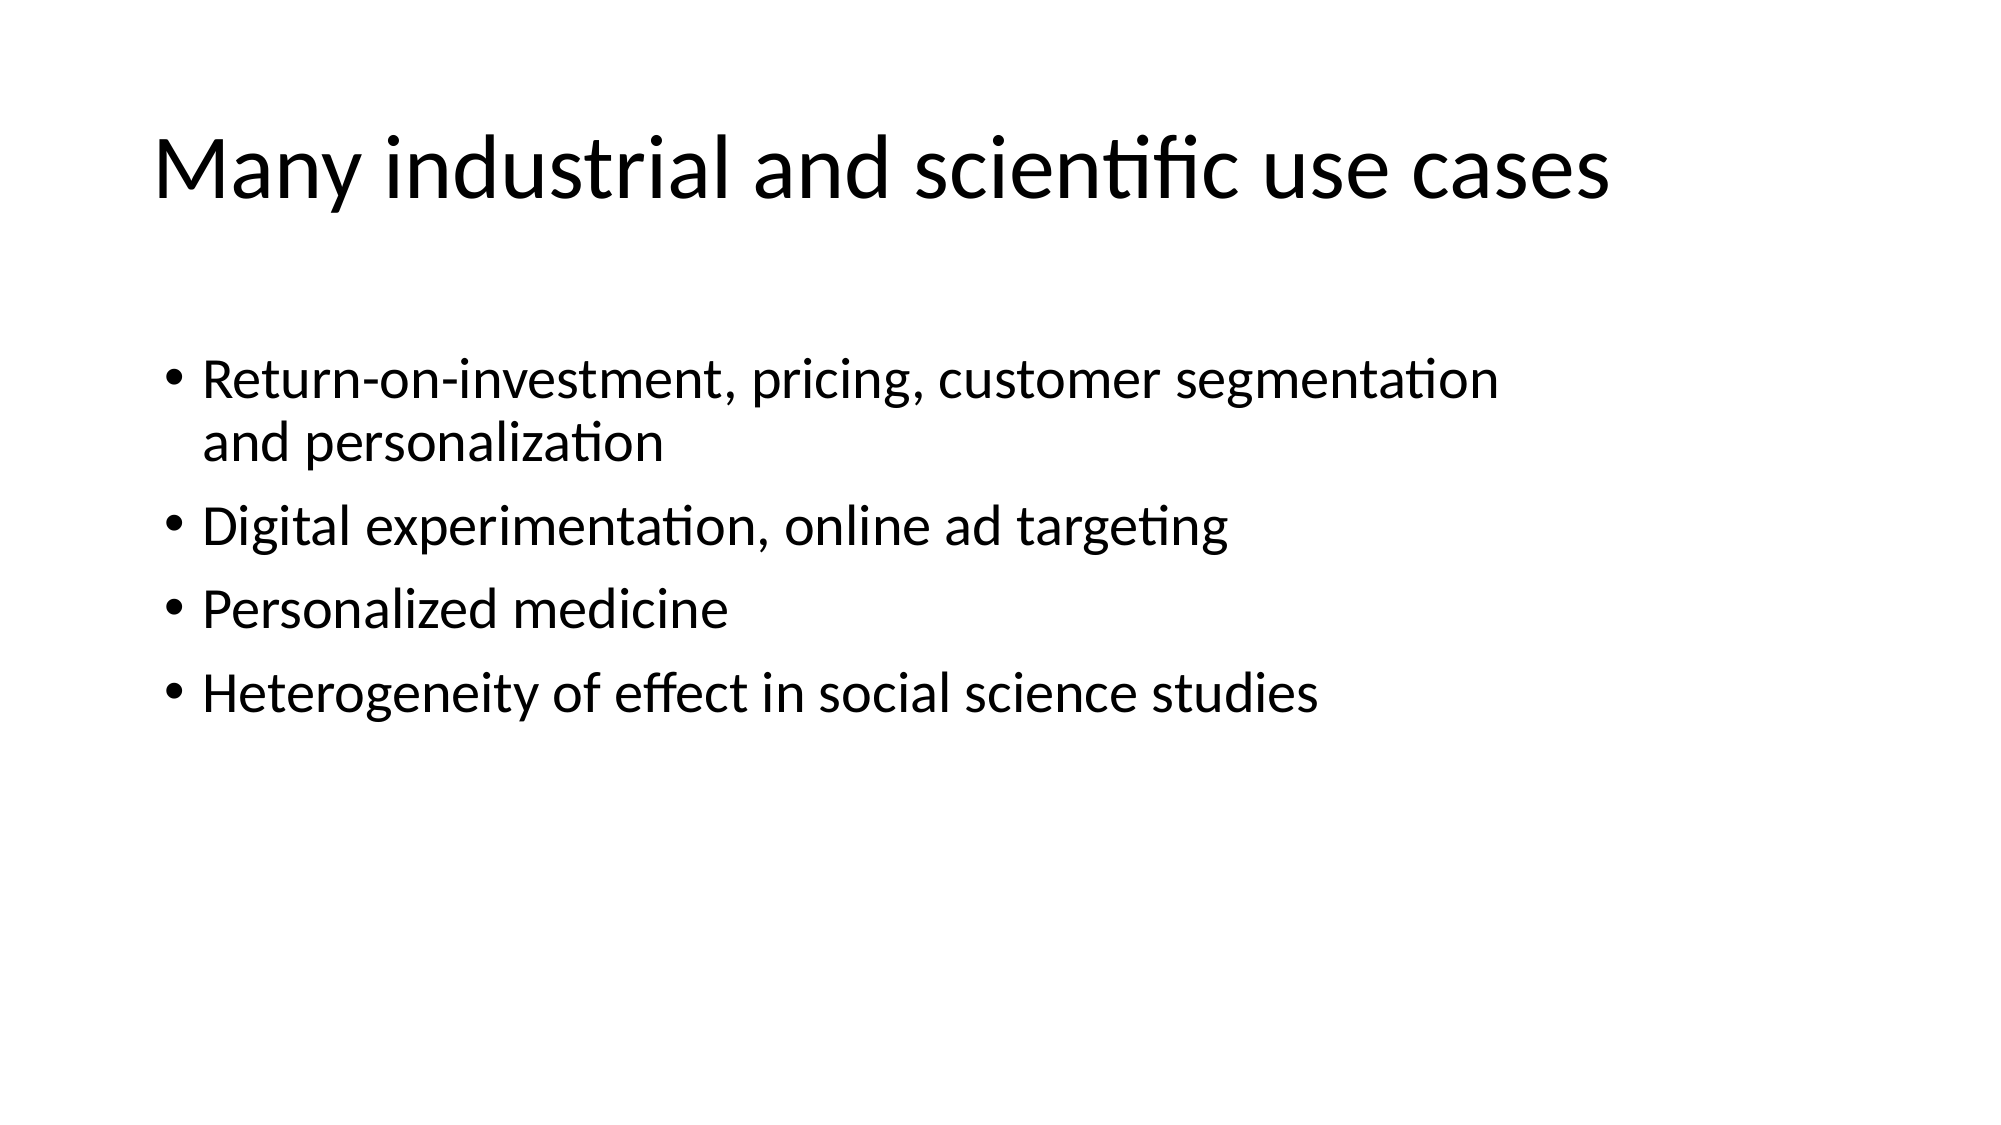

# Many industrial and scientific use cases
Return-on-investment, pricing, customer segmentation and personalization
Digital experimentation, online ad targeting
Personalized medicine
Heterogeneity of effect in social science studies